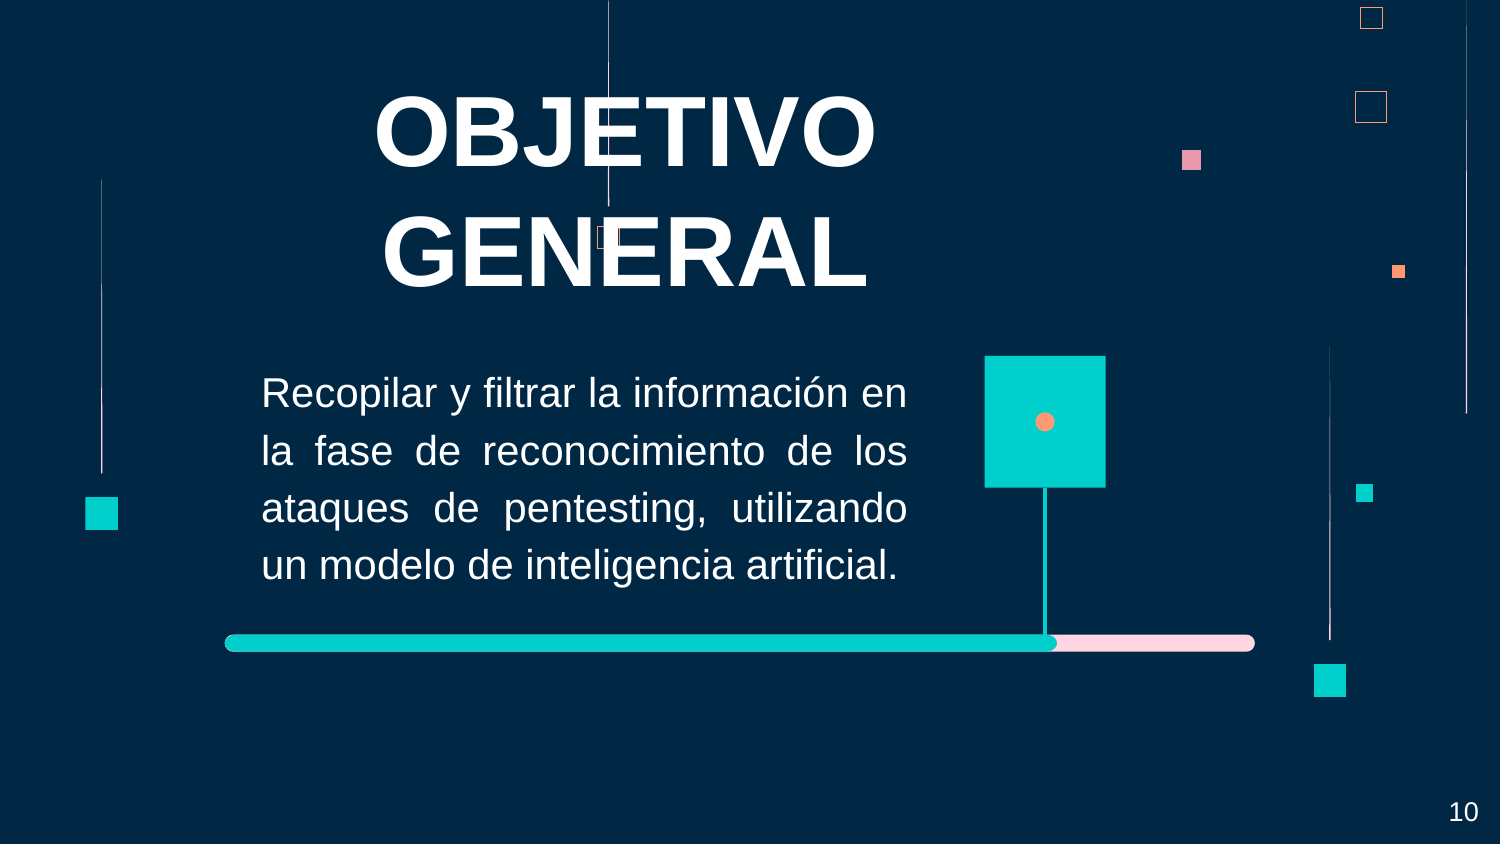

# OBJETIVO GENERAL
Recopilar y filtrar la información en la fase de reconocimiento de los ataques de pentesting, utilizando un modelo de inteligencia artificial.

10